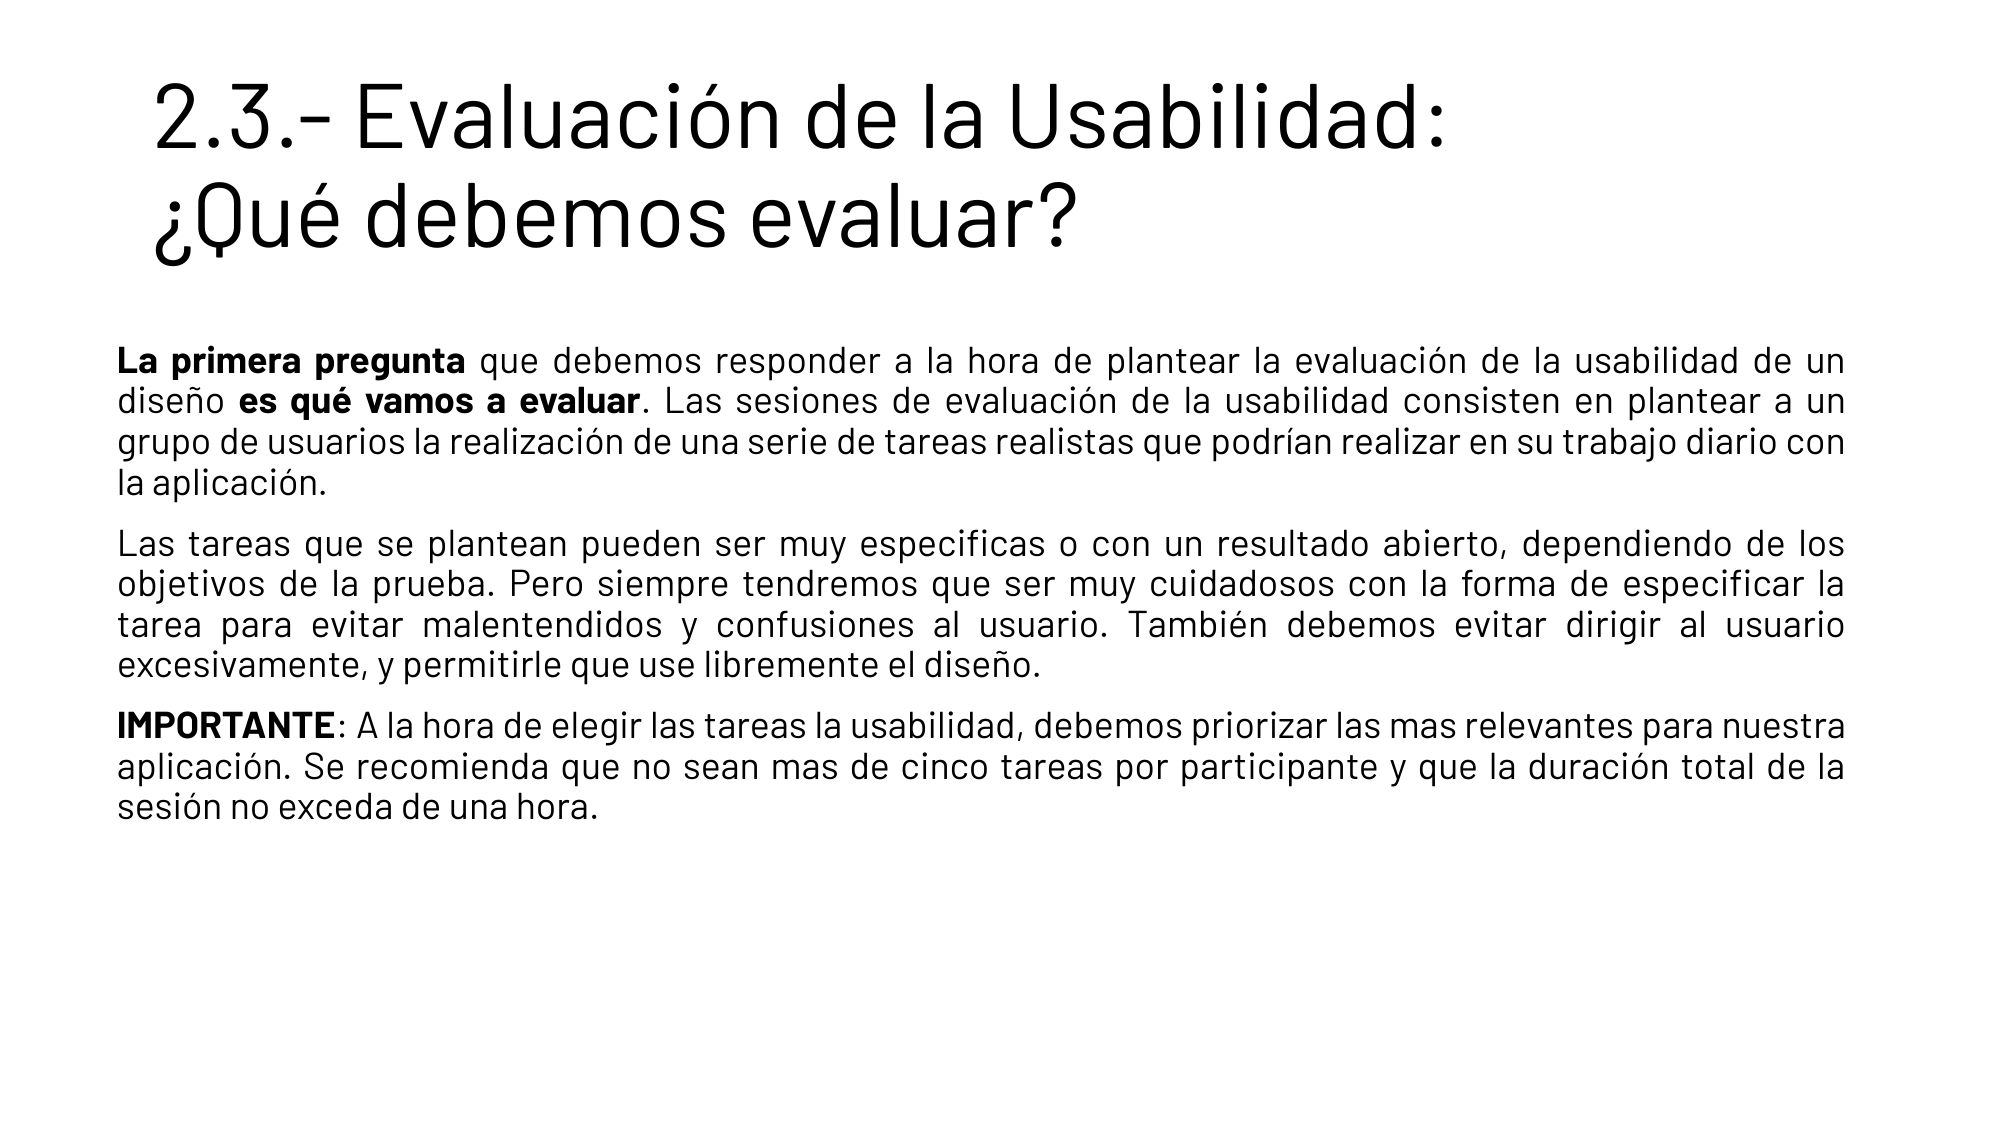

# 2.3.- Evaluación de la Usabilidad:                ¿Qué debemos evaluar?
La primera pregunta que debemos responder a la hora de plantear la evaluación de la usabilidad de un diseño es qué vamos a evaluar. Las sesiones de evaluación de la usabilidad consisten en plantear a un grupo de usuarios la realización de una serie de tareas realistas que podrían realizar en su trabajo diario con la aplicación.
Las tareas que se plantean pueden ser muy especificas o con un resultado abierto, dependiendo de los objetivos de la prueba. Pero siempre tendremos que ser muy cuidadosos con la forma de especificar la tarea para evitar malentendidos y confusiones al usuario. También debemos evitar dirigir al usuario excesivamente, y permitirle que use libremente el diseño.
IMPORTANTE: A la hora de elegir las tareas la usabilidad, debemos priorizar las mas relevantes para nuestra aplicación. Se recomienda que no sean mas de cinco tareas por participante y que la duración total de la sesión no exceda de una hora.